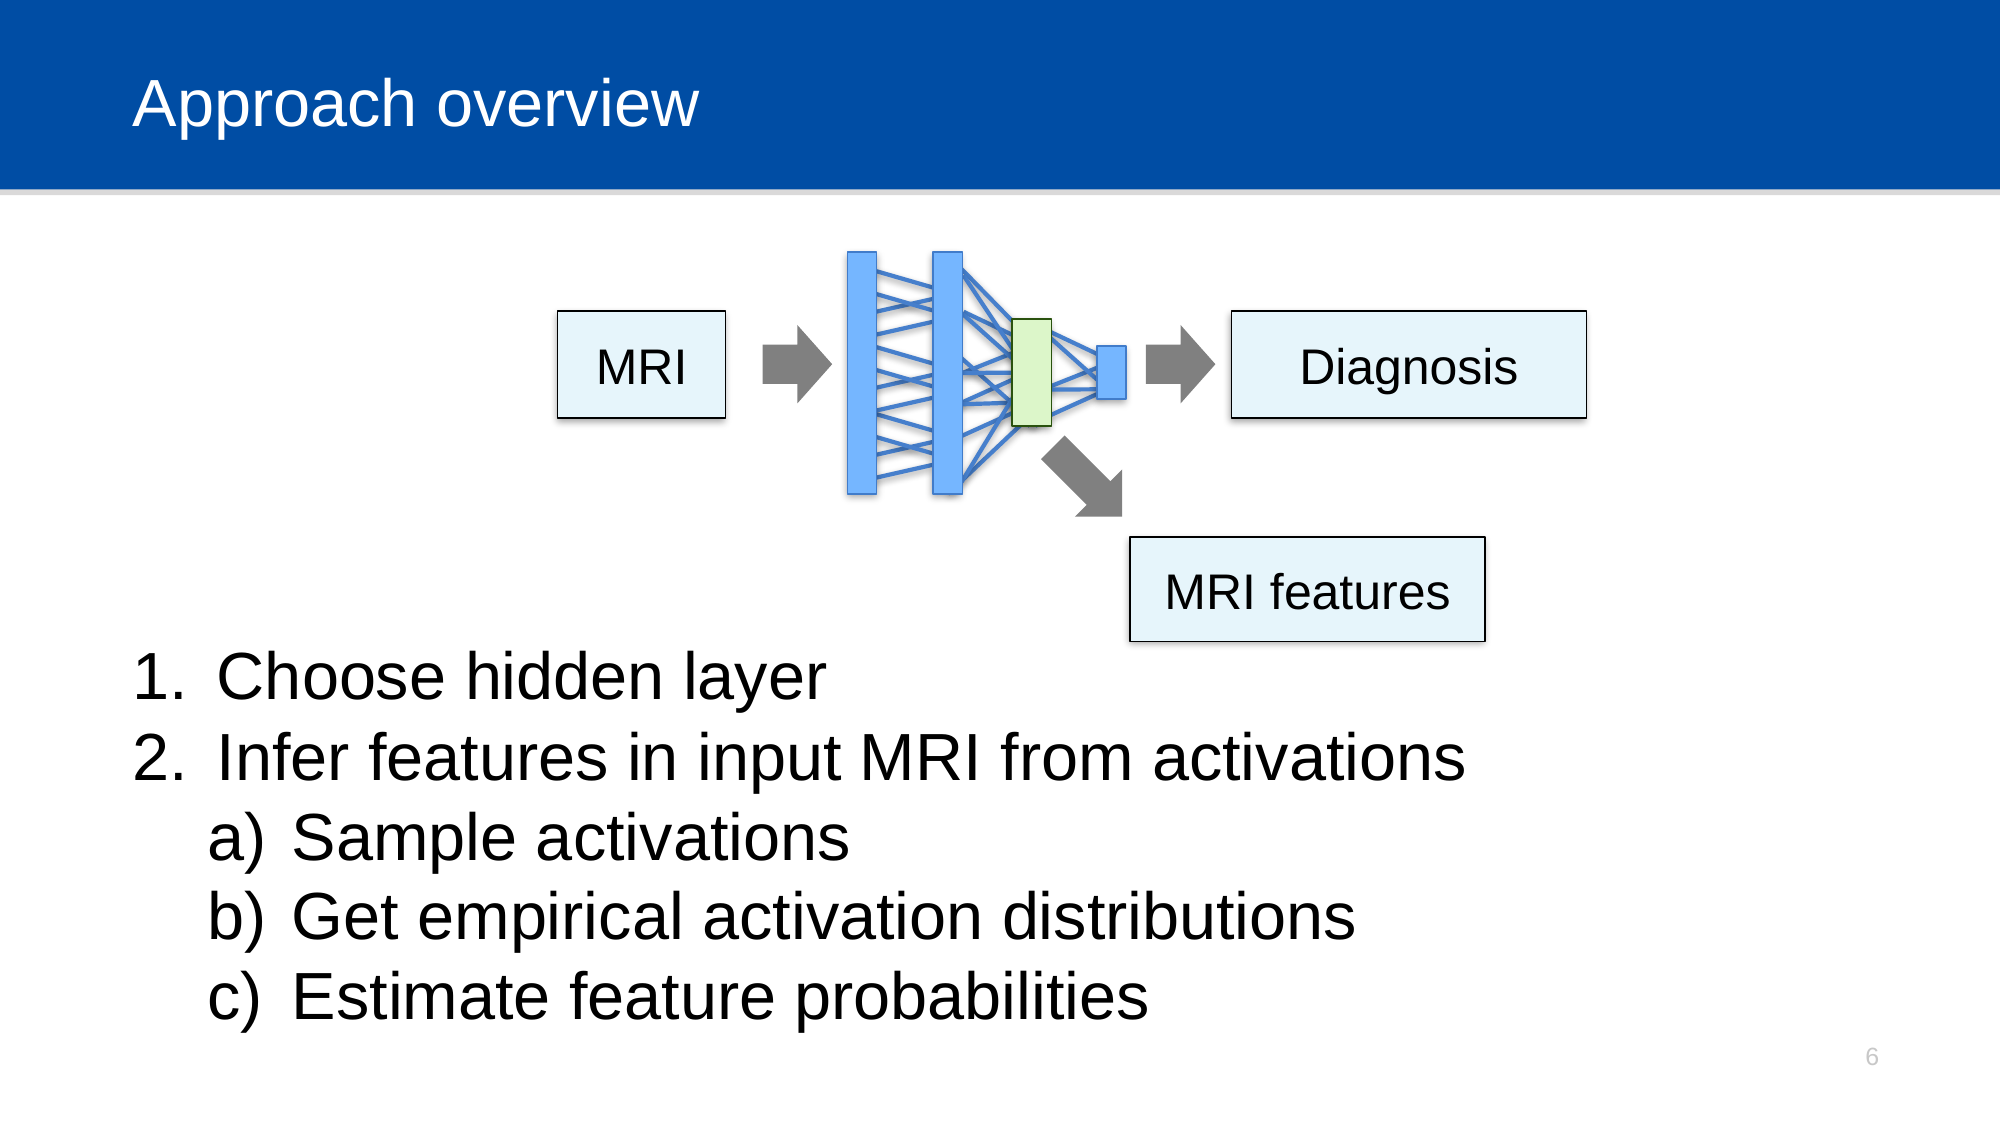

# Approach overview

MRI
Diagnosis

MRI features
Choose hidden layer
Infer features in input MRI from activations
Sample activations
Get empirical activation distributions
Estimate feature probabilities
6